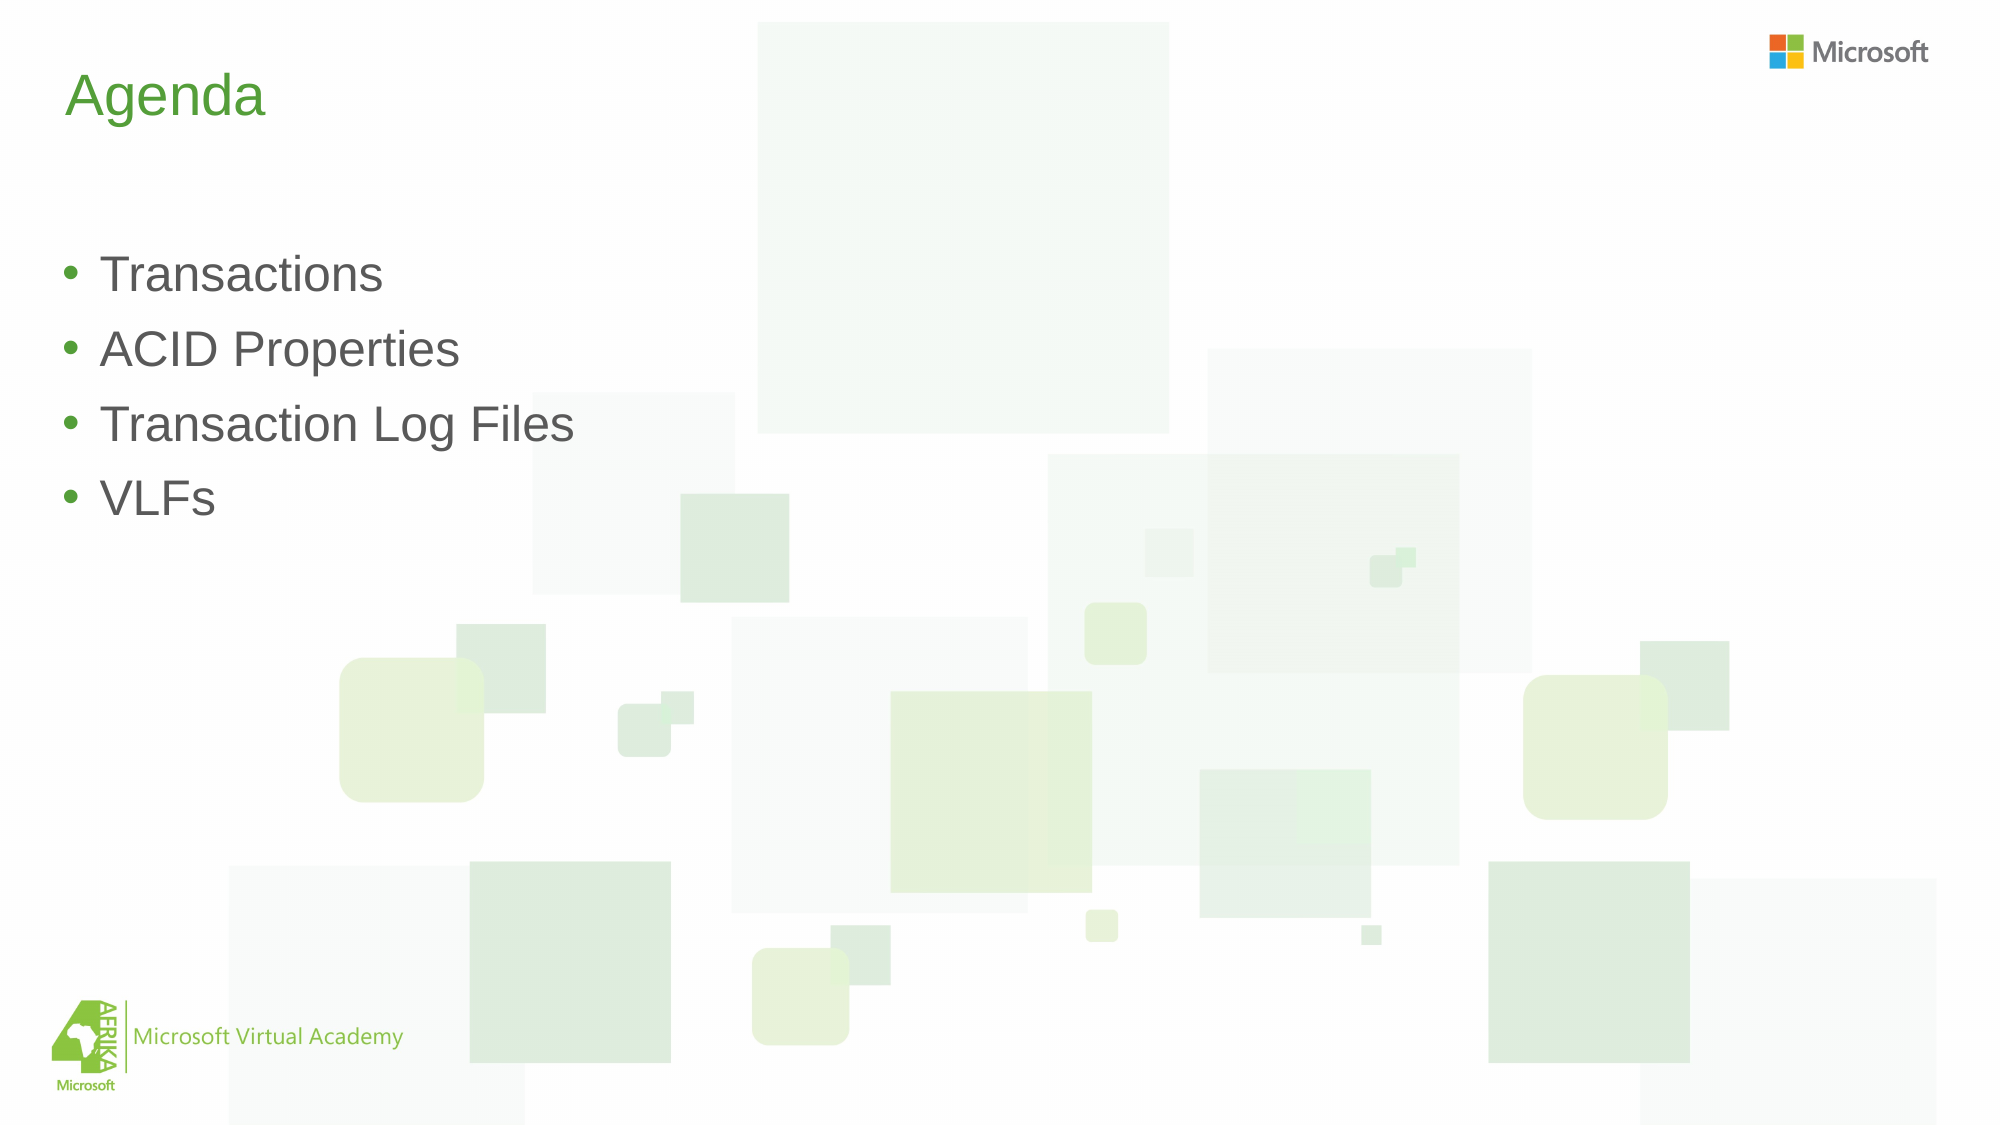

# Agenda
Transactions
ACID Properties
Transaction Log Files
VLFs